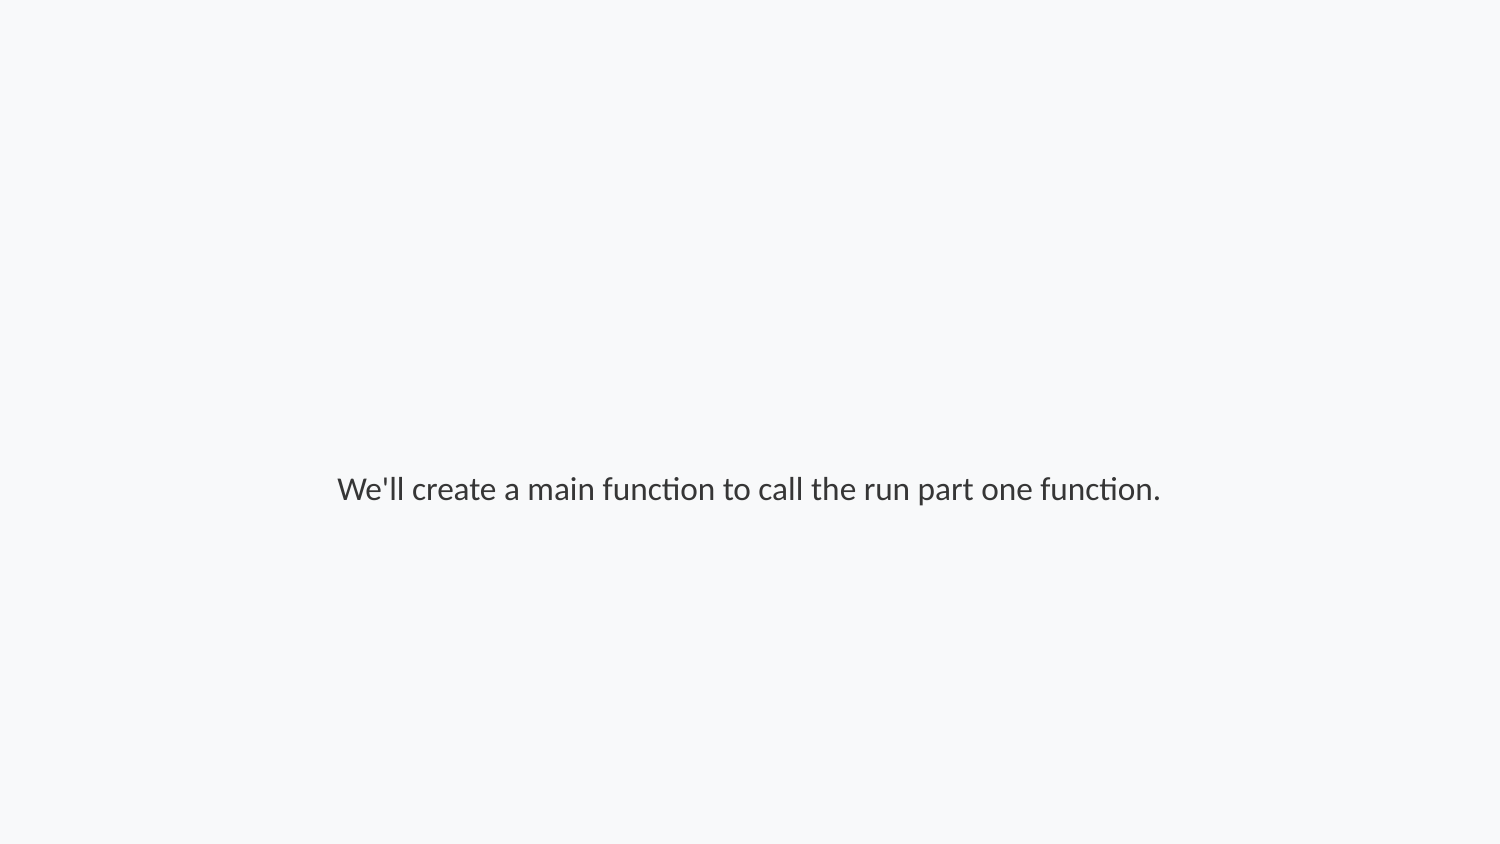

We'll create a main function to call the run part one function.
Step 140 of 264